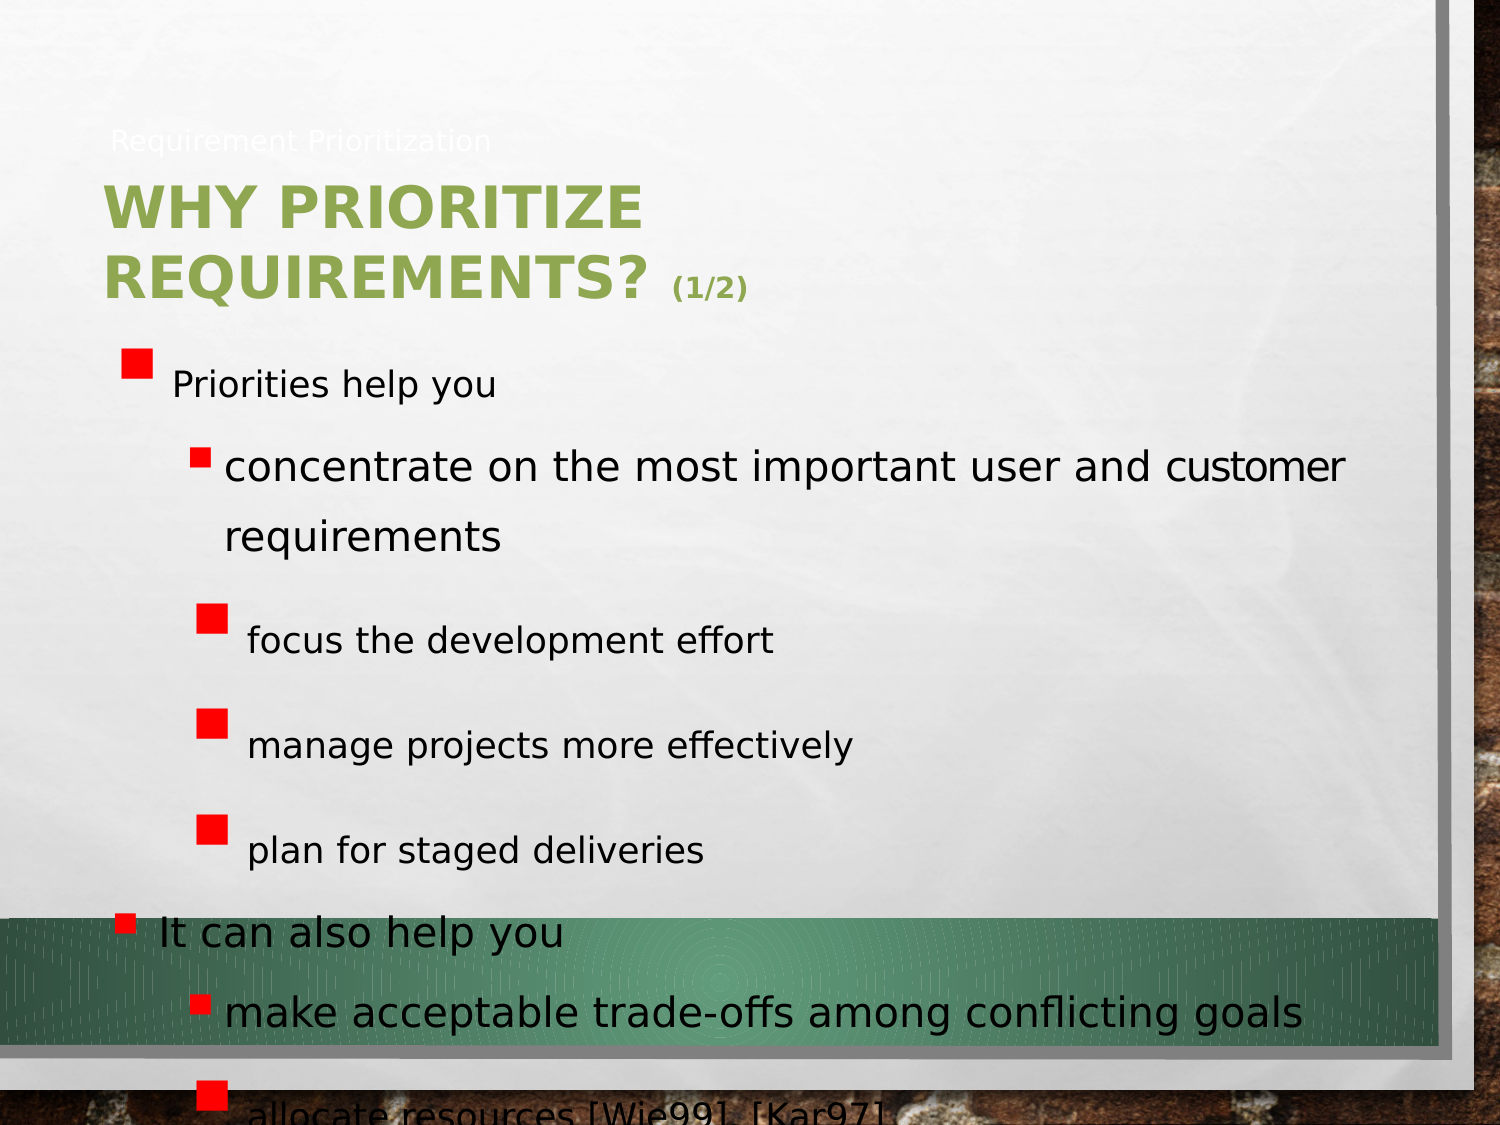

Requirement Prioritization
# Why prioritize requirements? (1/2)
Priorities help you
concentrate on the most important user and customer  requirements
focus the development effort
manage projects more effectively
plan for staged deliveries
It can also help you
make acceptable trade-offs among conflicting goals
allocate resources [Wie99], [Kar97]